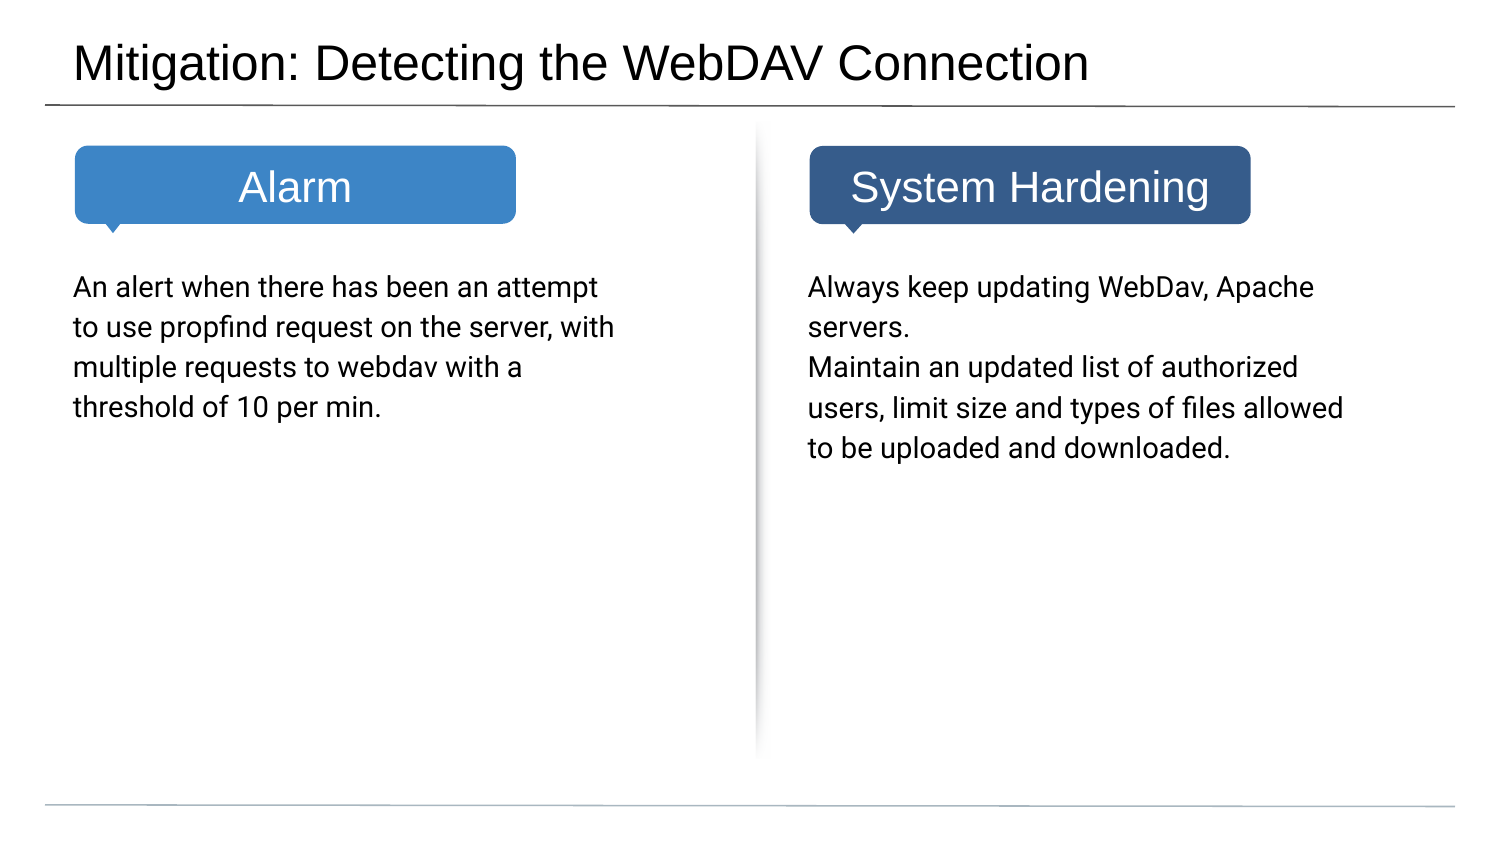

# Mitigation: Detecting the WebDAV Connection
An alert when there has been an attempt to use propfind request on the server, with multiple requests to webdav with a threshold of 10 per min.

Always keep updating WebDav, Apache servers.
Maintain an updated list of authorized users, limit size and types of files allowed to be uploaded and downloaded.